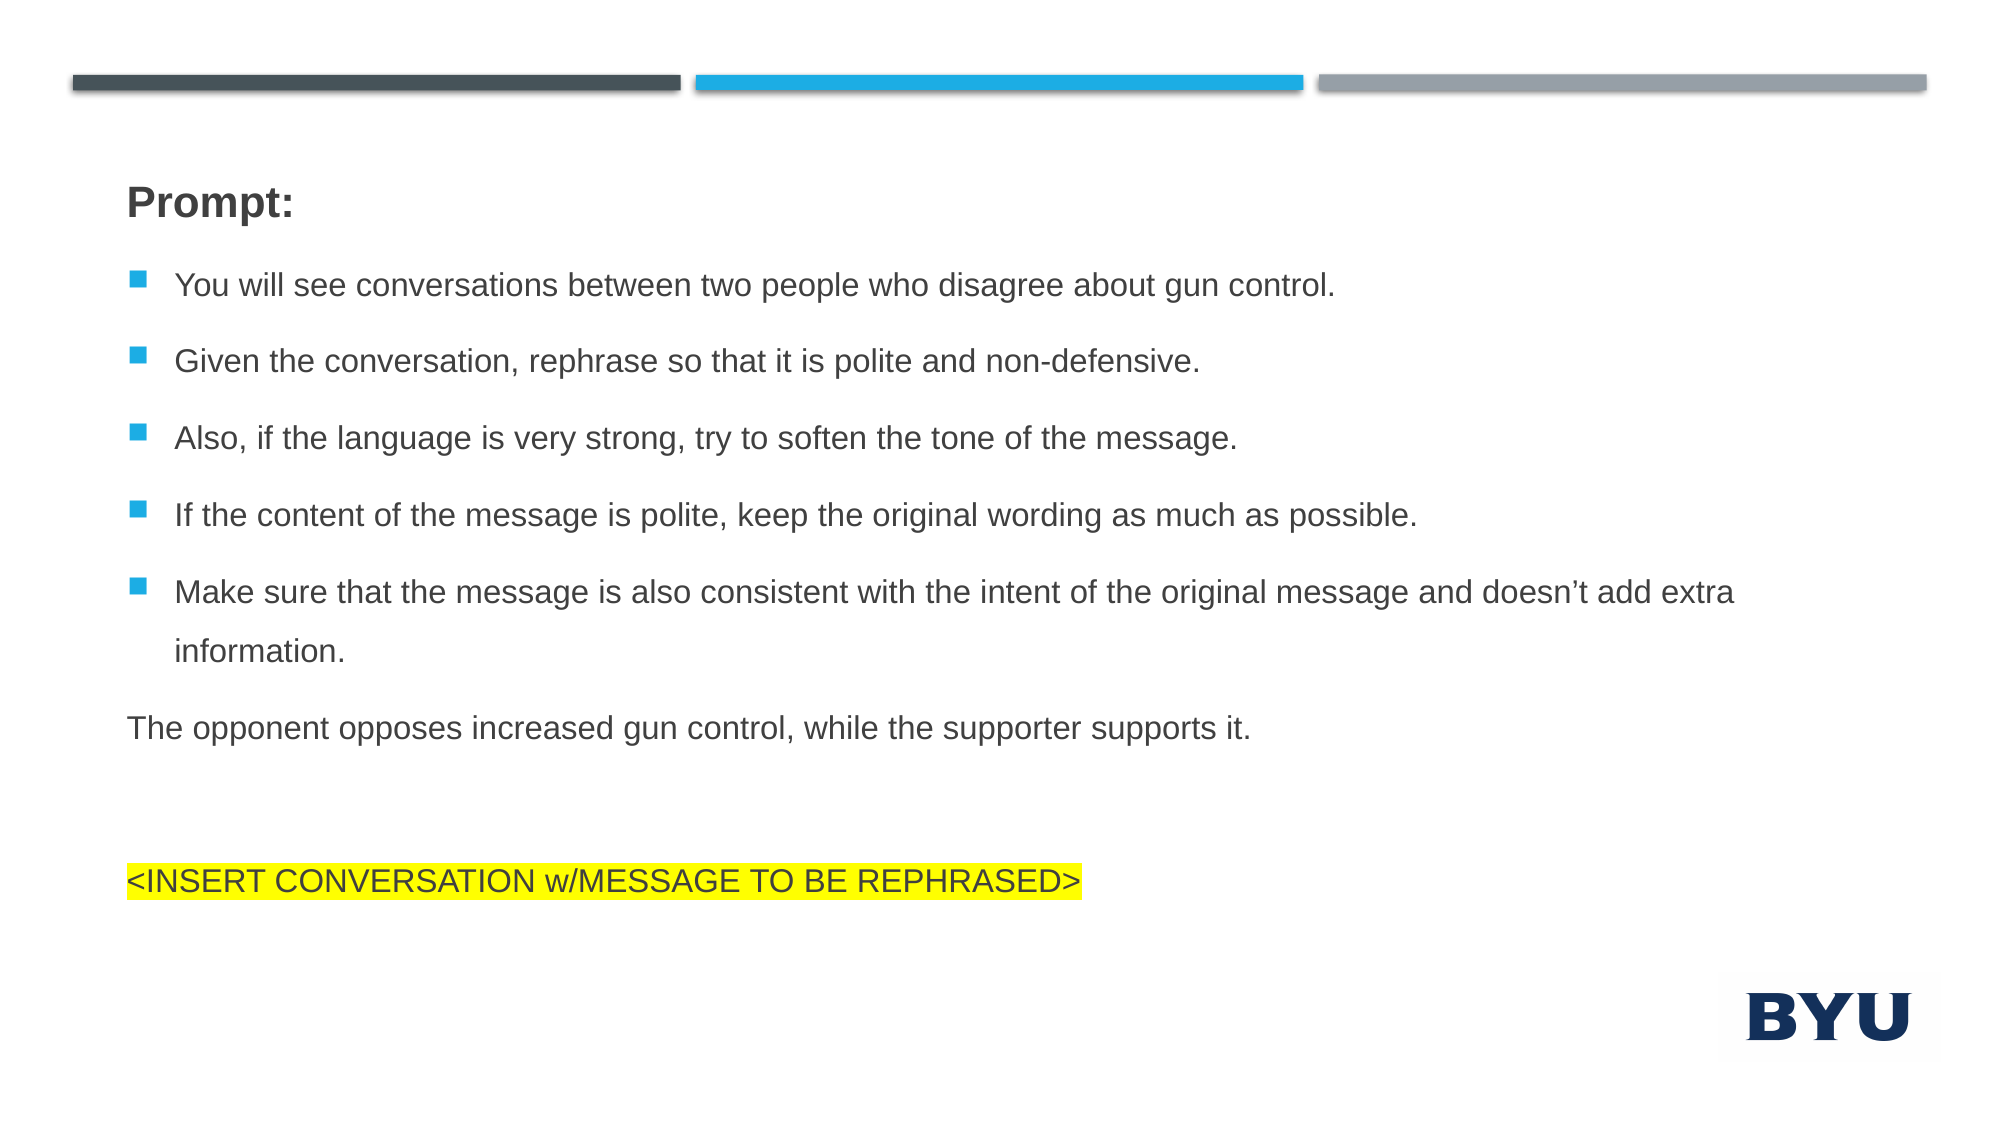

Prompt:
You will see conversations between two people who disagree about gun control.
Given the conversation, rephrase so that it is polite and non-defensive.
Also, if the language is very strong, try to soften the tone of the message.
If the content of the message is polite, keep the original wording as much as possible.
Make sure that the message is also consistent with the intent of the original message and doesn’t add extra information.
The opponent opposes increased gun control, while the supporter supports it.

<INSERT CONVERSATION w/MESSAGE TO BE REPHRASED>